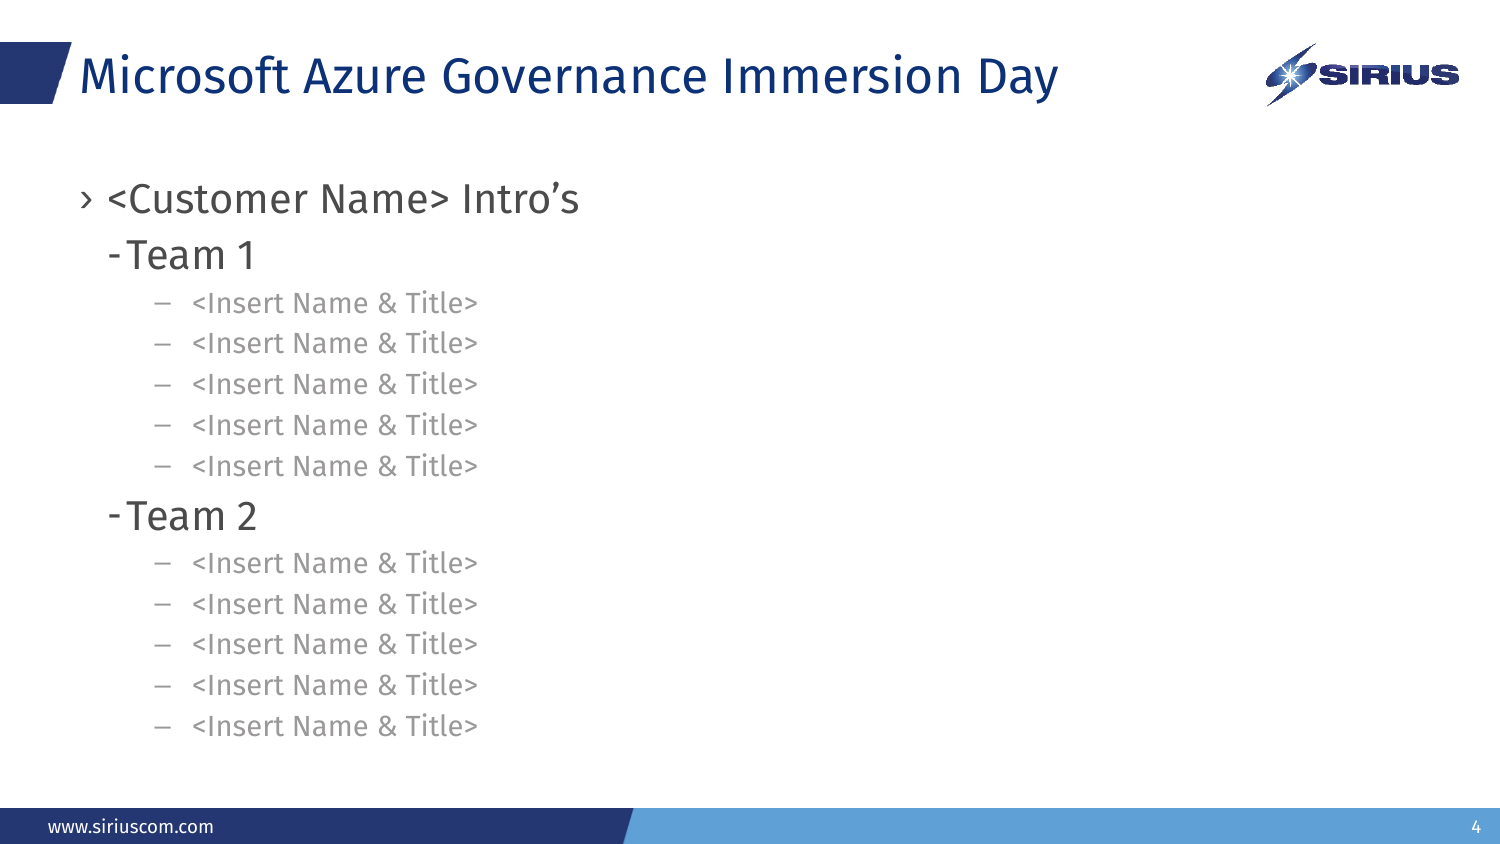

# Microsoft Azure Governance Immersion Day
<Customer Name> Intro’s
Team 1
<Insert Name & Title>
<Insert Name & Title>
<Insert Name & Title>
<Insert Name & Title>
<Insert Name & Title>
Team 2
<Insert Name & Title>
<Insert Name & Title>
<Insert Name & Title>
<Insert Name & Title>
<Insert Name & Title>